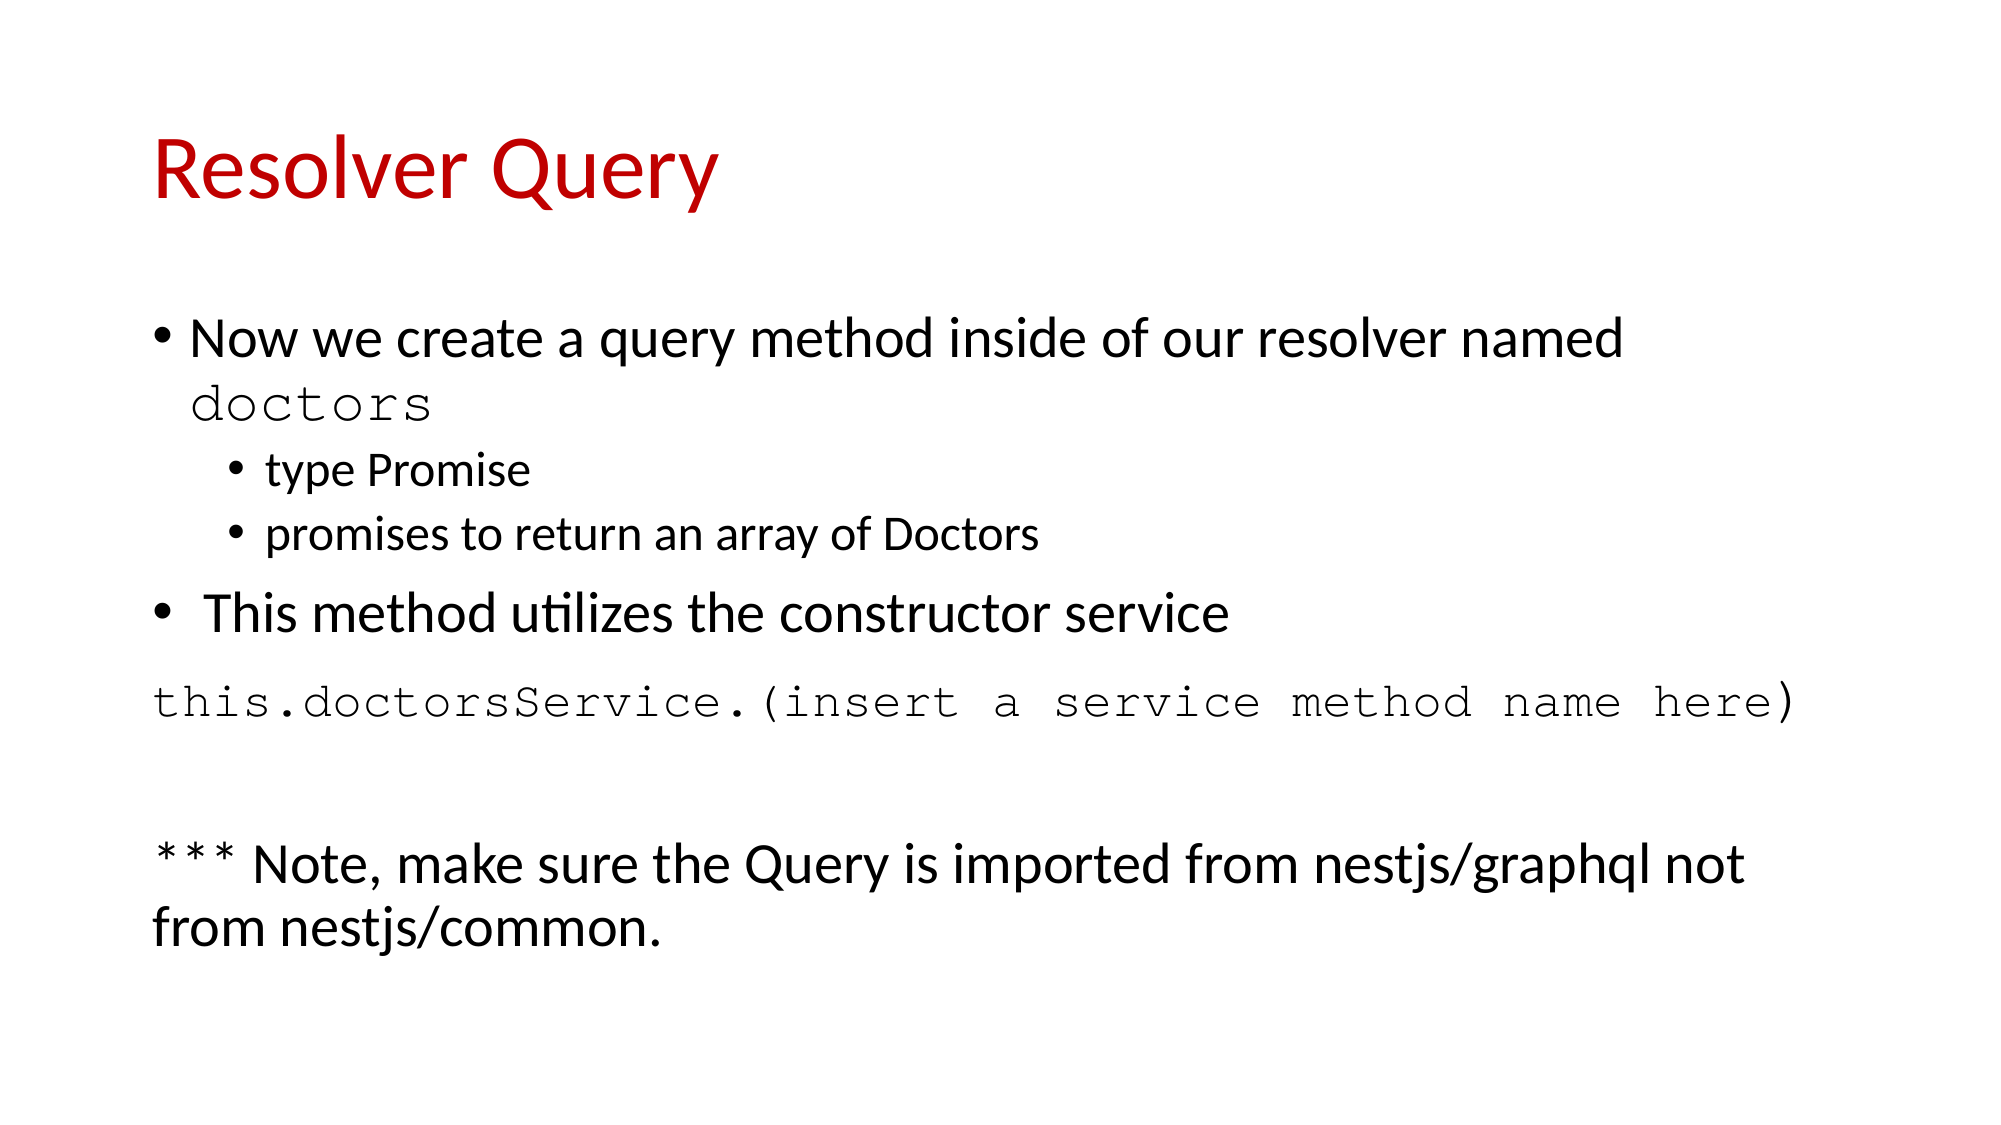

# Resolver Query
Now we create a query method inside of our resolver named doctors
type Promise
promises to return an array of Doctors
 This method utilizes the constructor service
this.doctorsService.(insert a service method name here)

*** Note, make sure the Query is imported from nestjs/graphql not from nestjs/common.